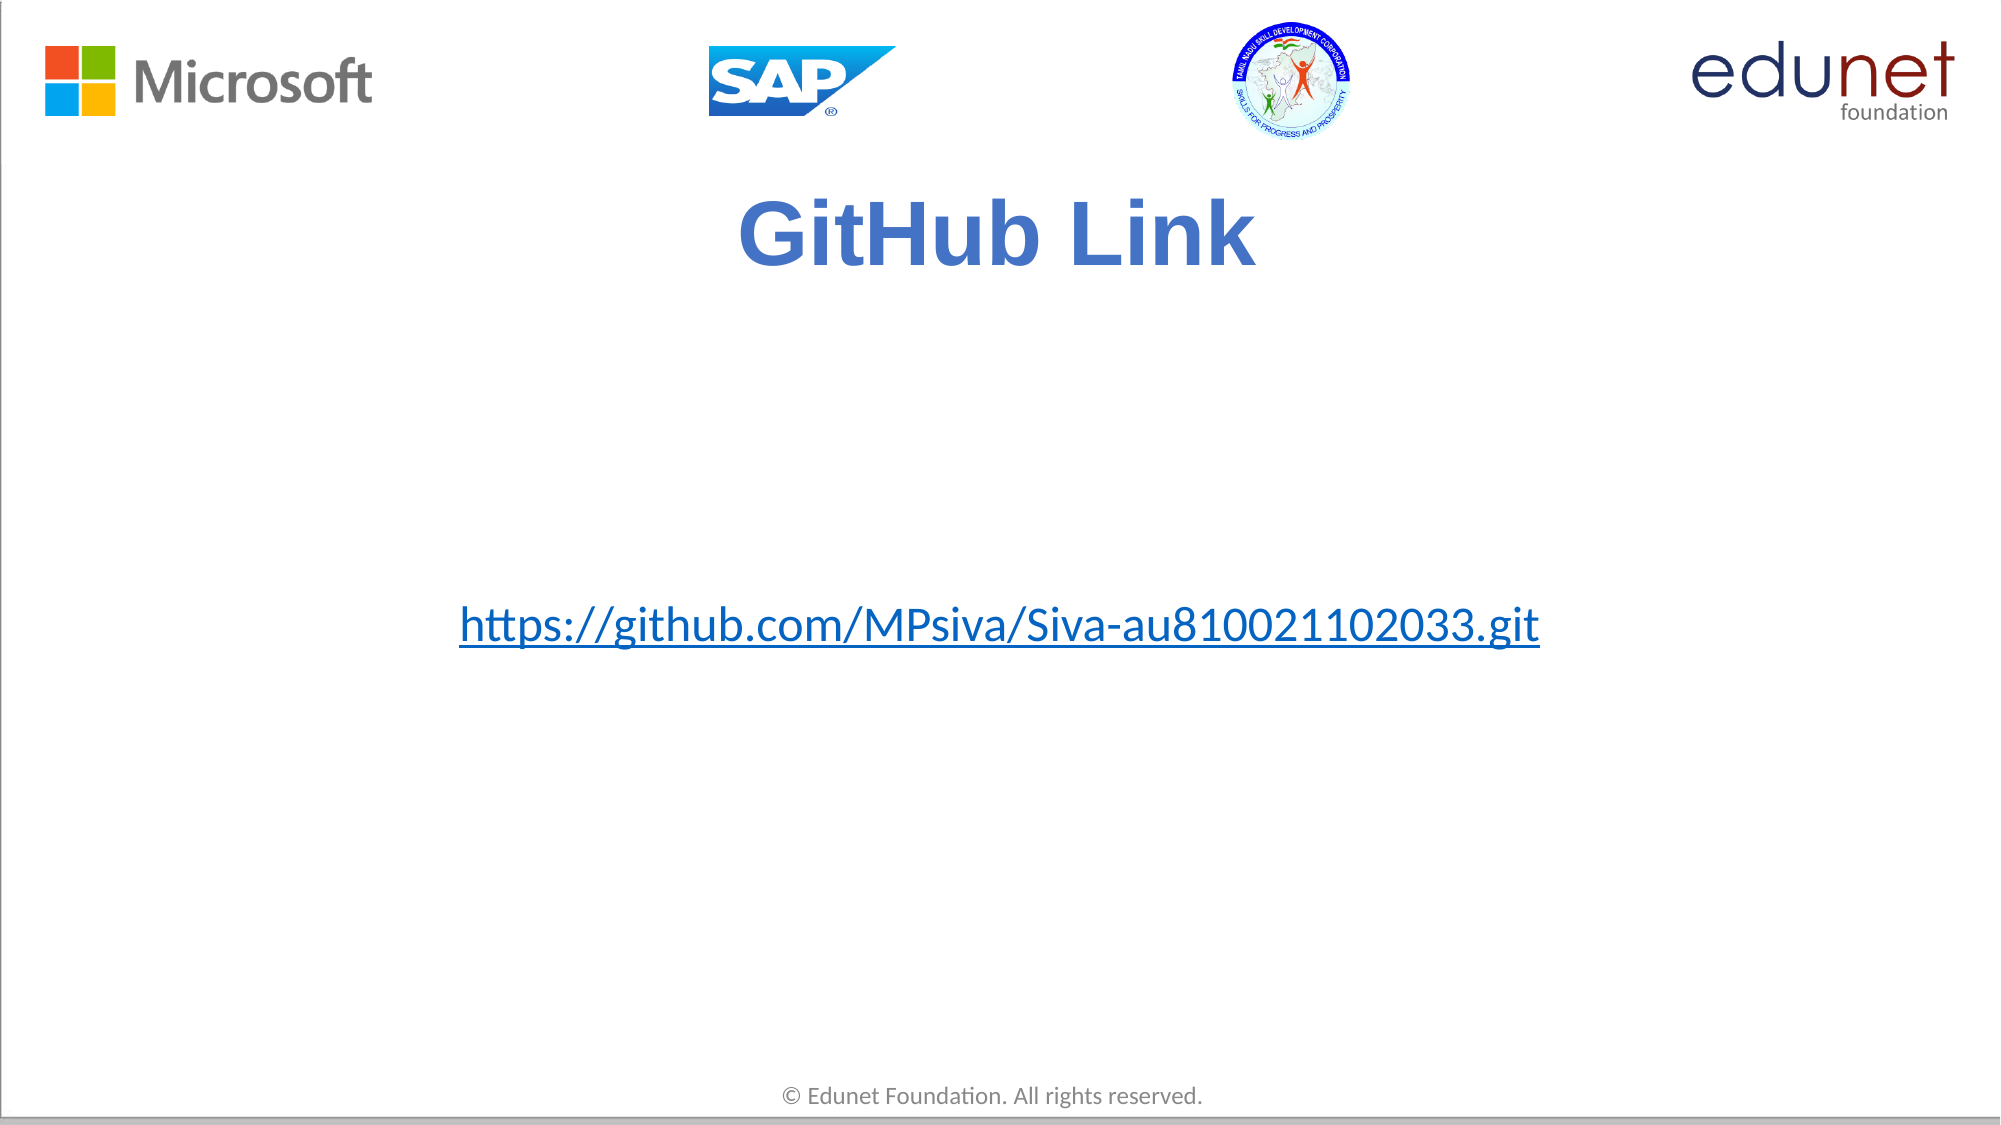

# GitHub Link
https://github.com/MPsiva/Siva-au810021102033.git

© Edunet Foundation. All rights reserved.